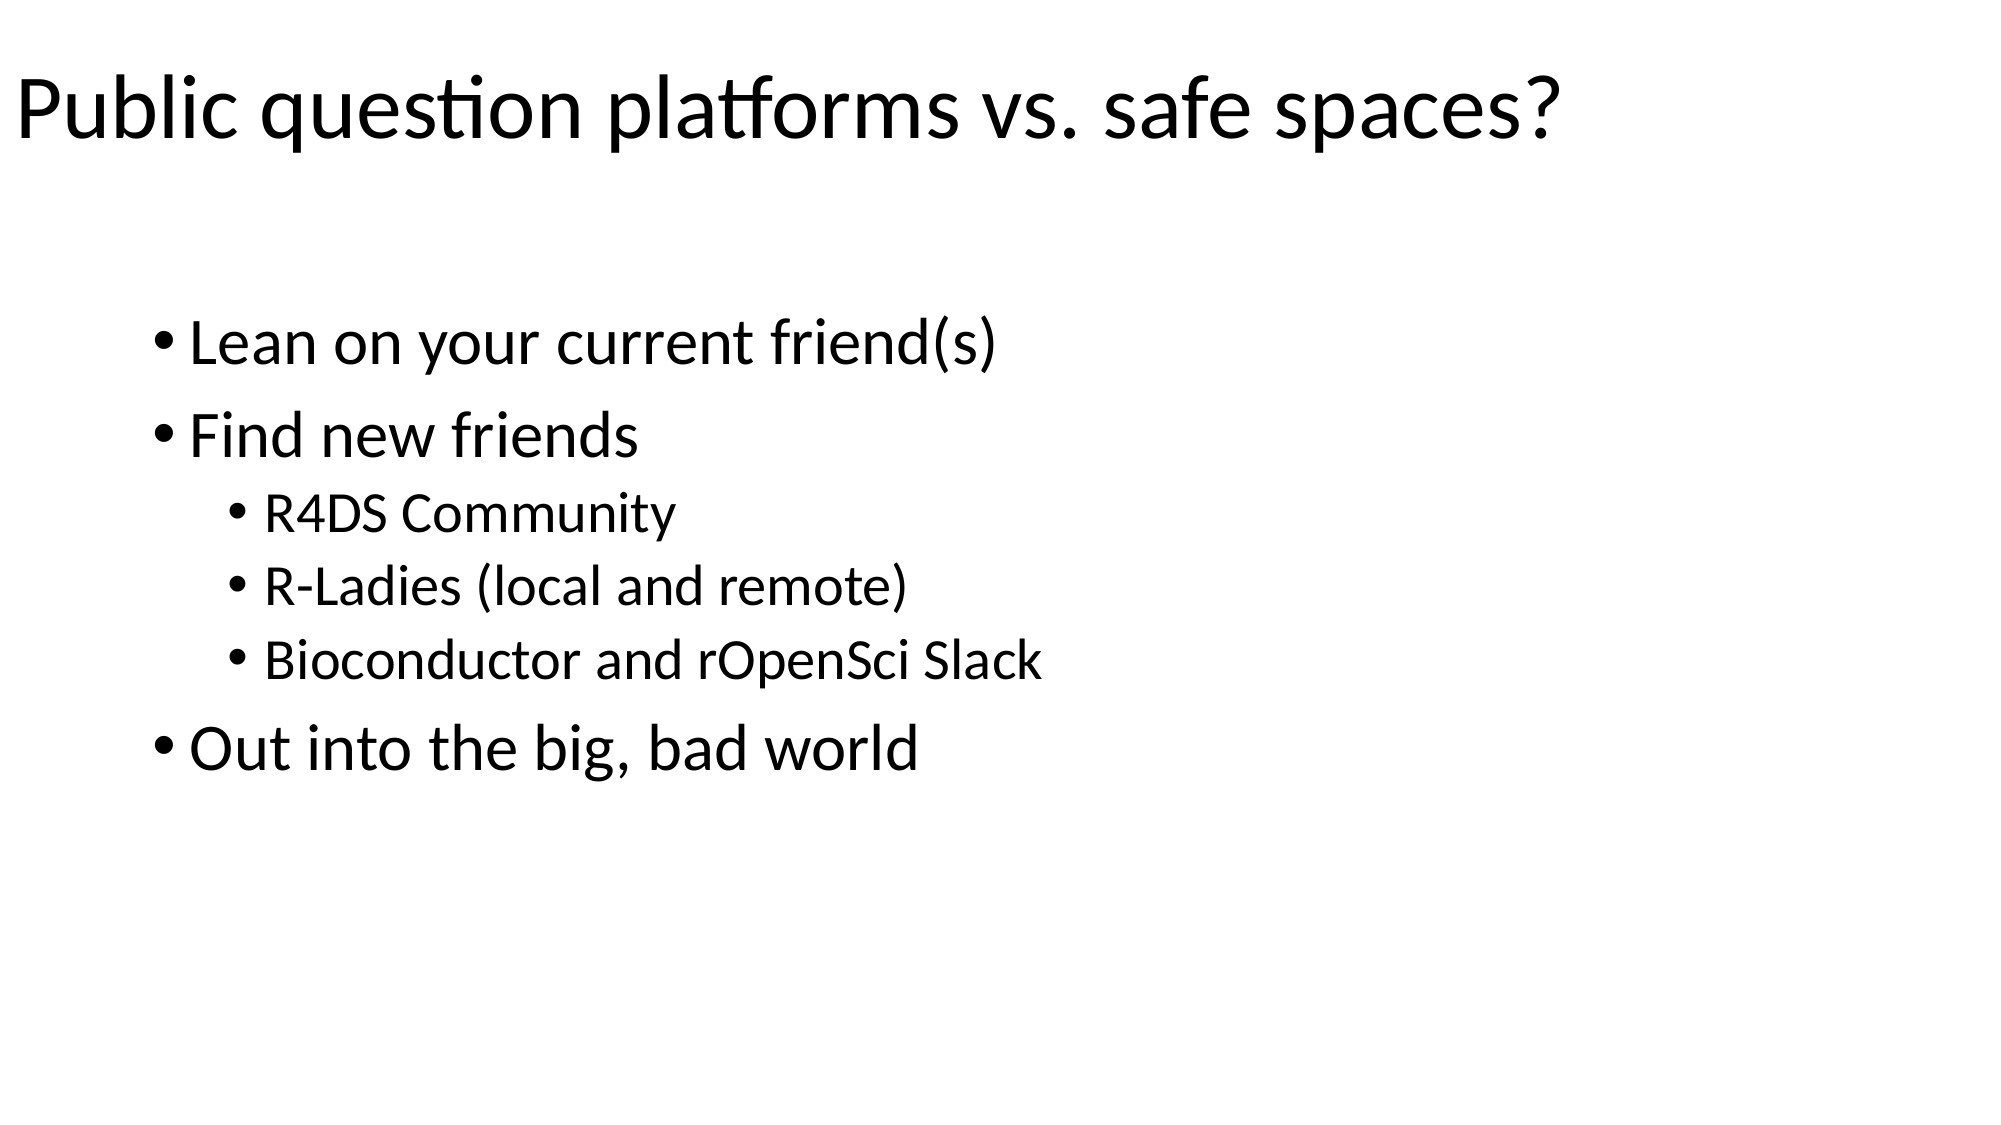

# Public question platforms vs. safe spaces?
Lean on your current friend(s)
Find new friends
R4DS Community
R-Ladies (local and remote)
Bioconductor and rOpenSci Slack
Out into the big, bad world